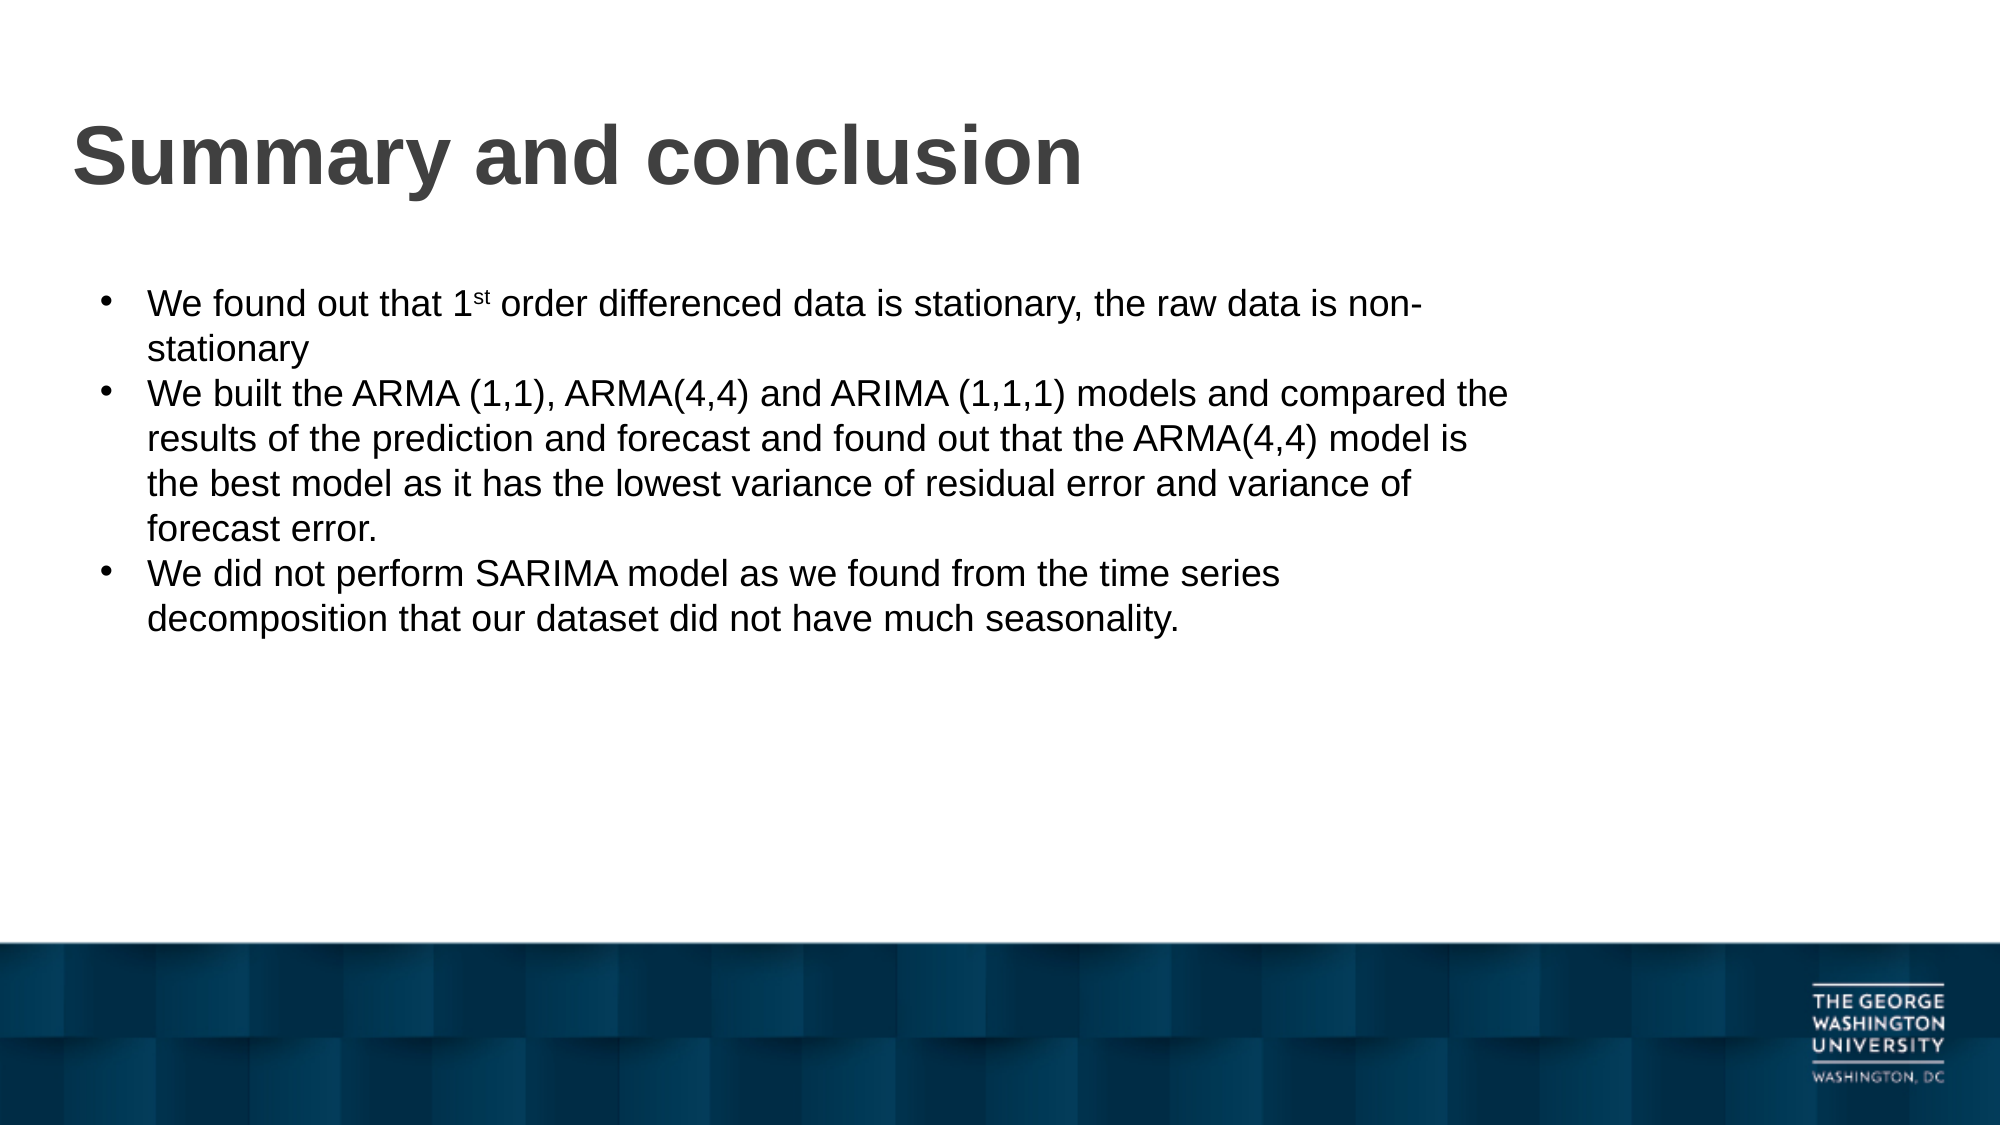

# Summary and conclusion
We found out that 1st order differenced data is stationary, the raw data is non-stationary
We built the ARMA (1,1), ARMA(4,4) and ARIMA (1,1,1) models and compared the results of the prediction and forecast and found out that the ARMA(4,4) model is the best model as it has the lowest variance of residual error and variance of forecast error.
We did not perform SARIMA model as we found from the time series decomposition that our dataset did not have much seasonality.